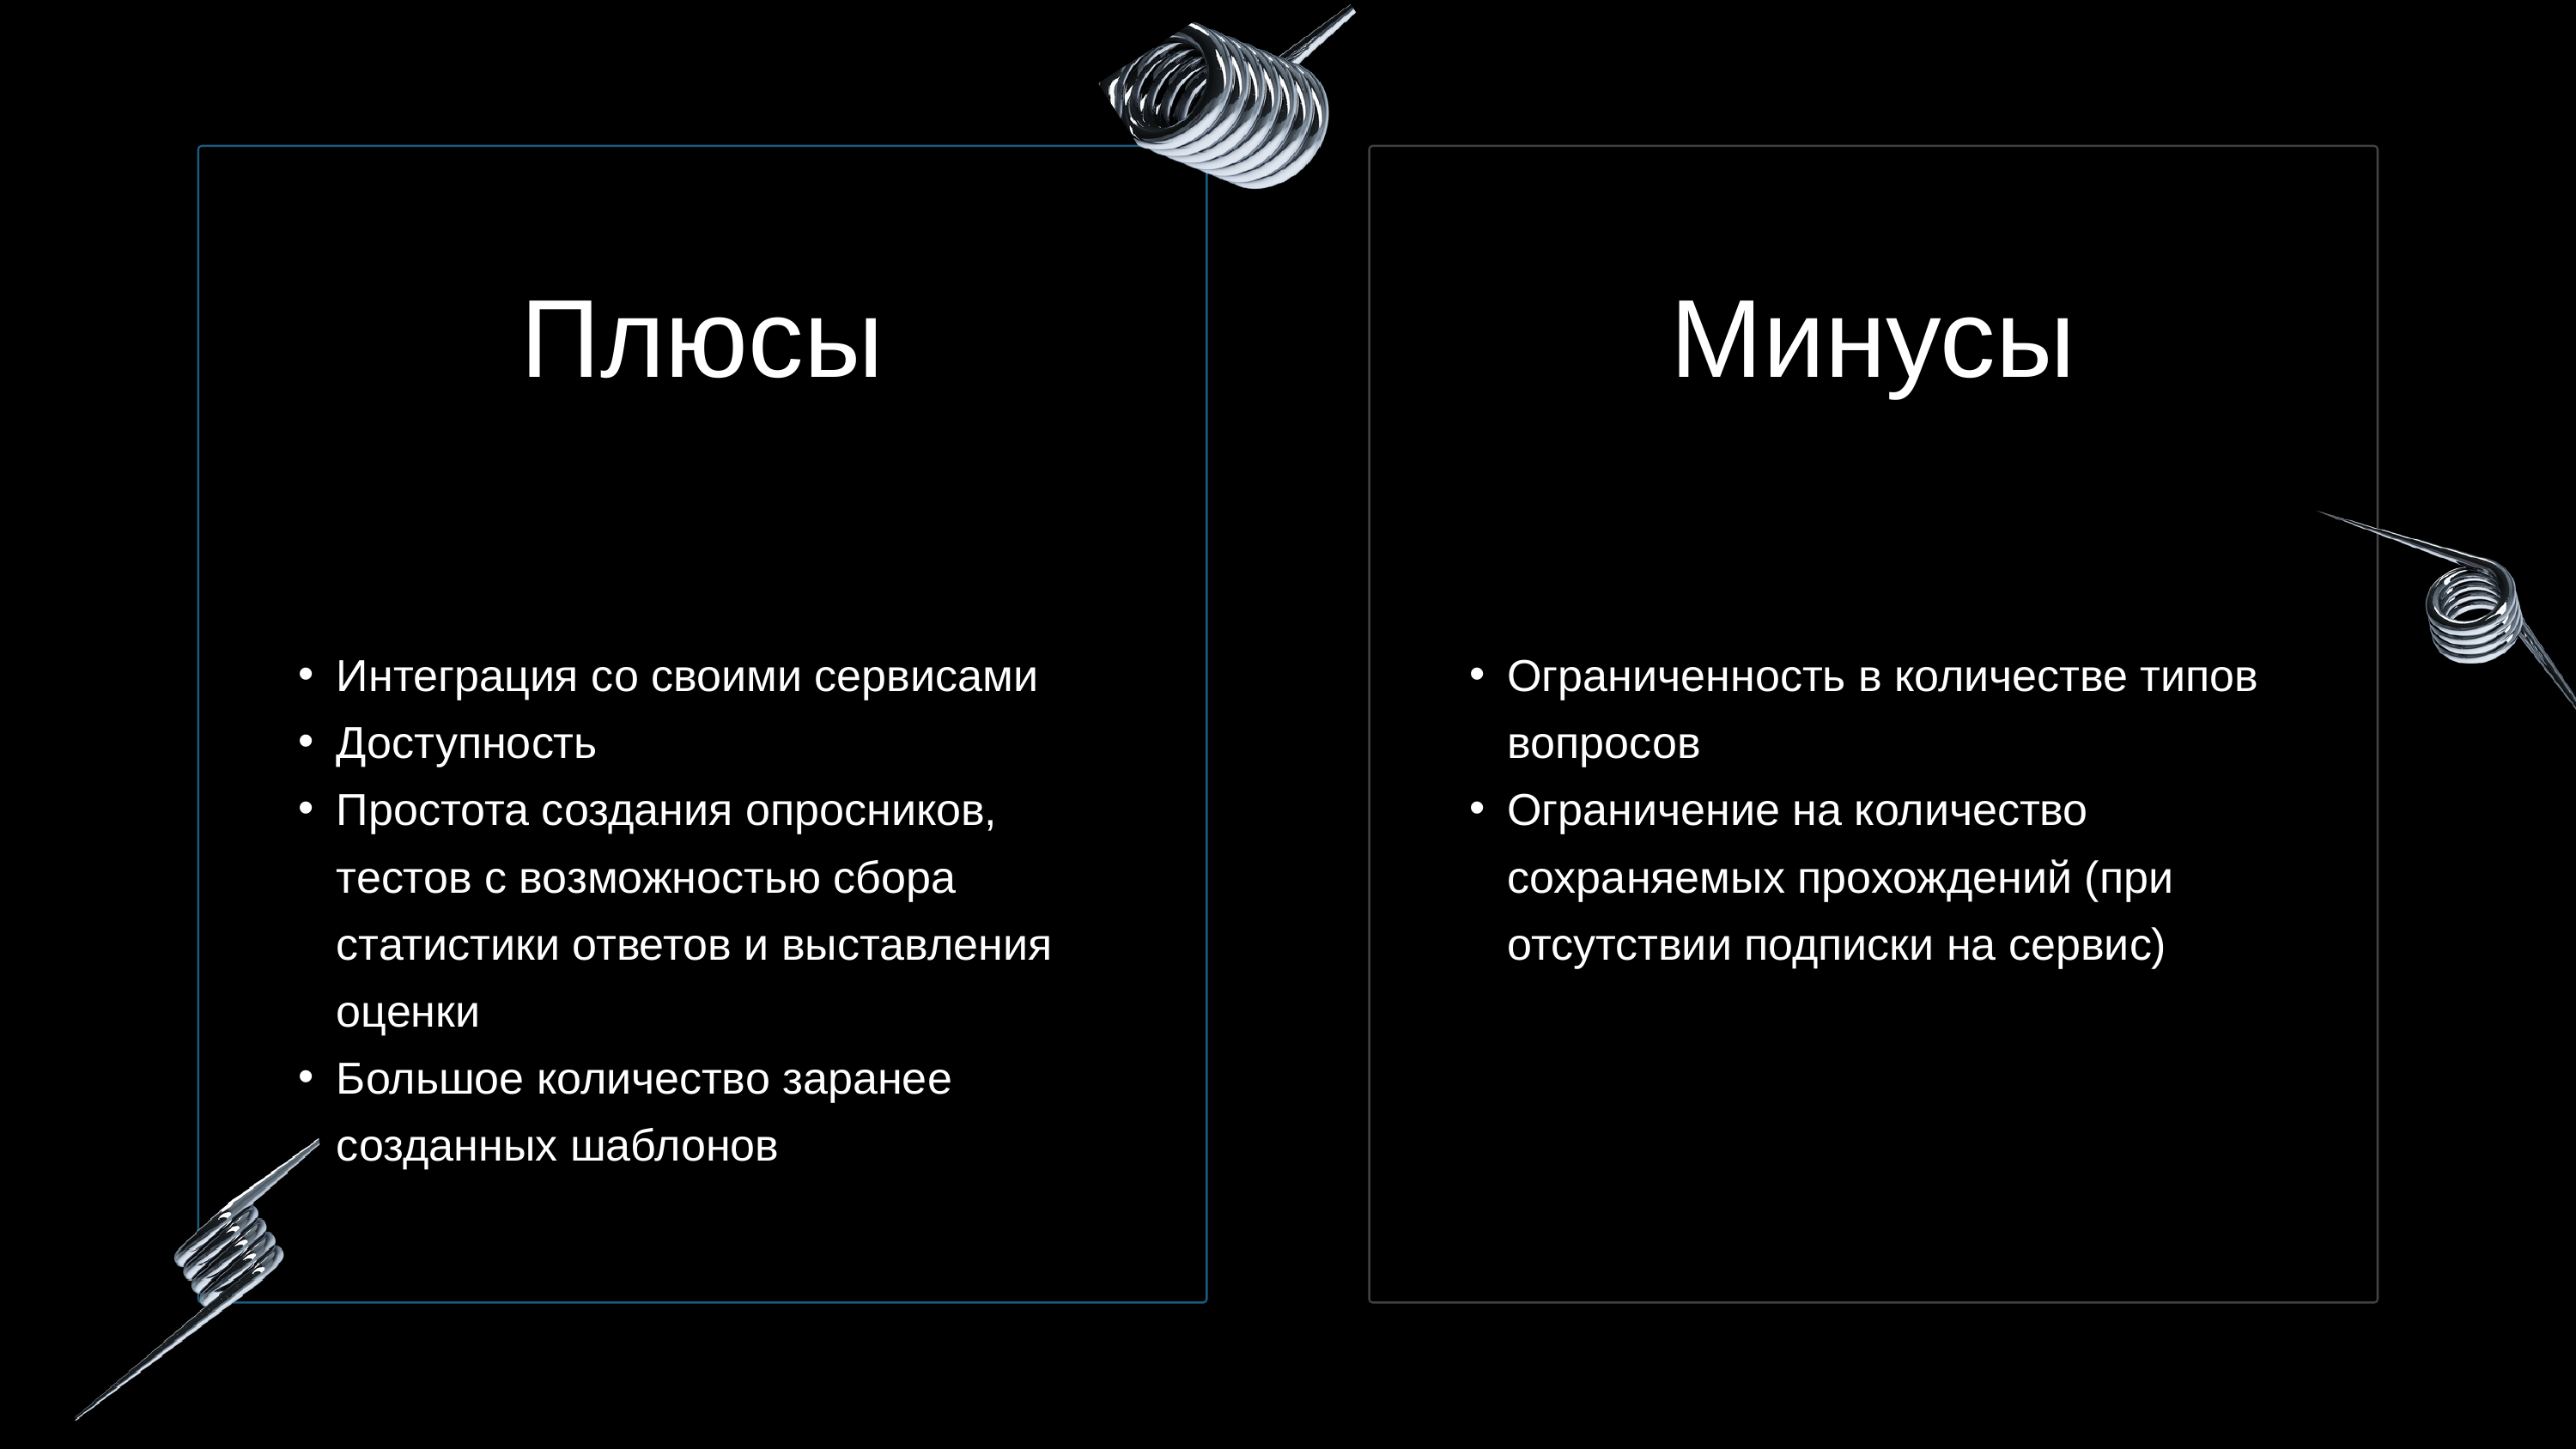

Плюсы
Минусы

Интеграция со своими сервисами
Доступность
Простота создания опросников, тестов с возможностью сбора статистики ответов и выставления оценки
Большое количество заранее созданных шаблонов
Ограниченность в количестве типов вопросов
Ограничение на количество сохраняемых прохождений (при отсутствии подписки на сервис)